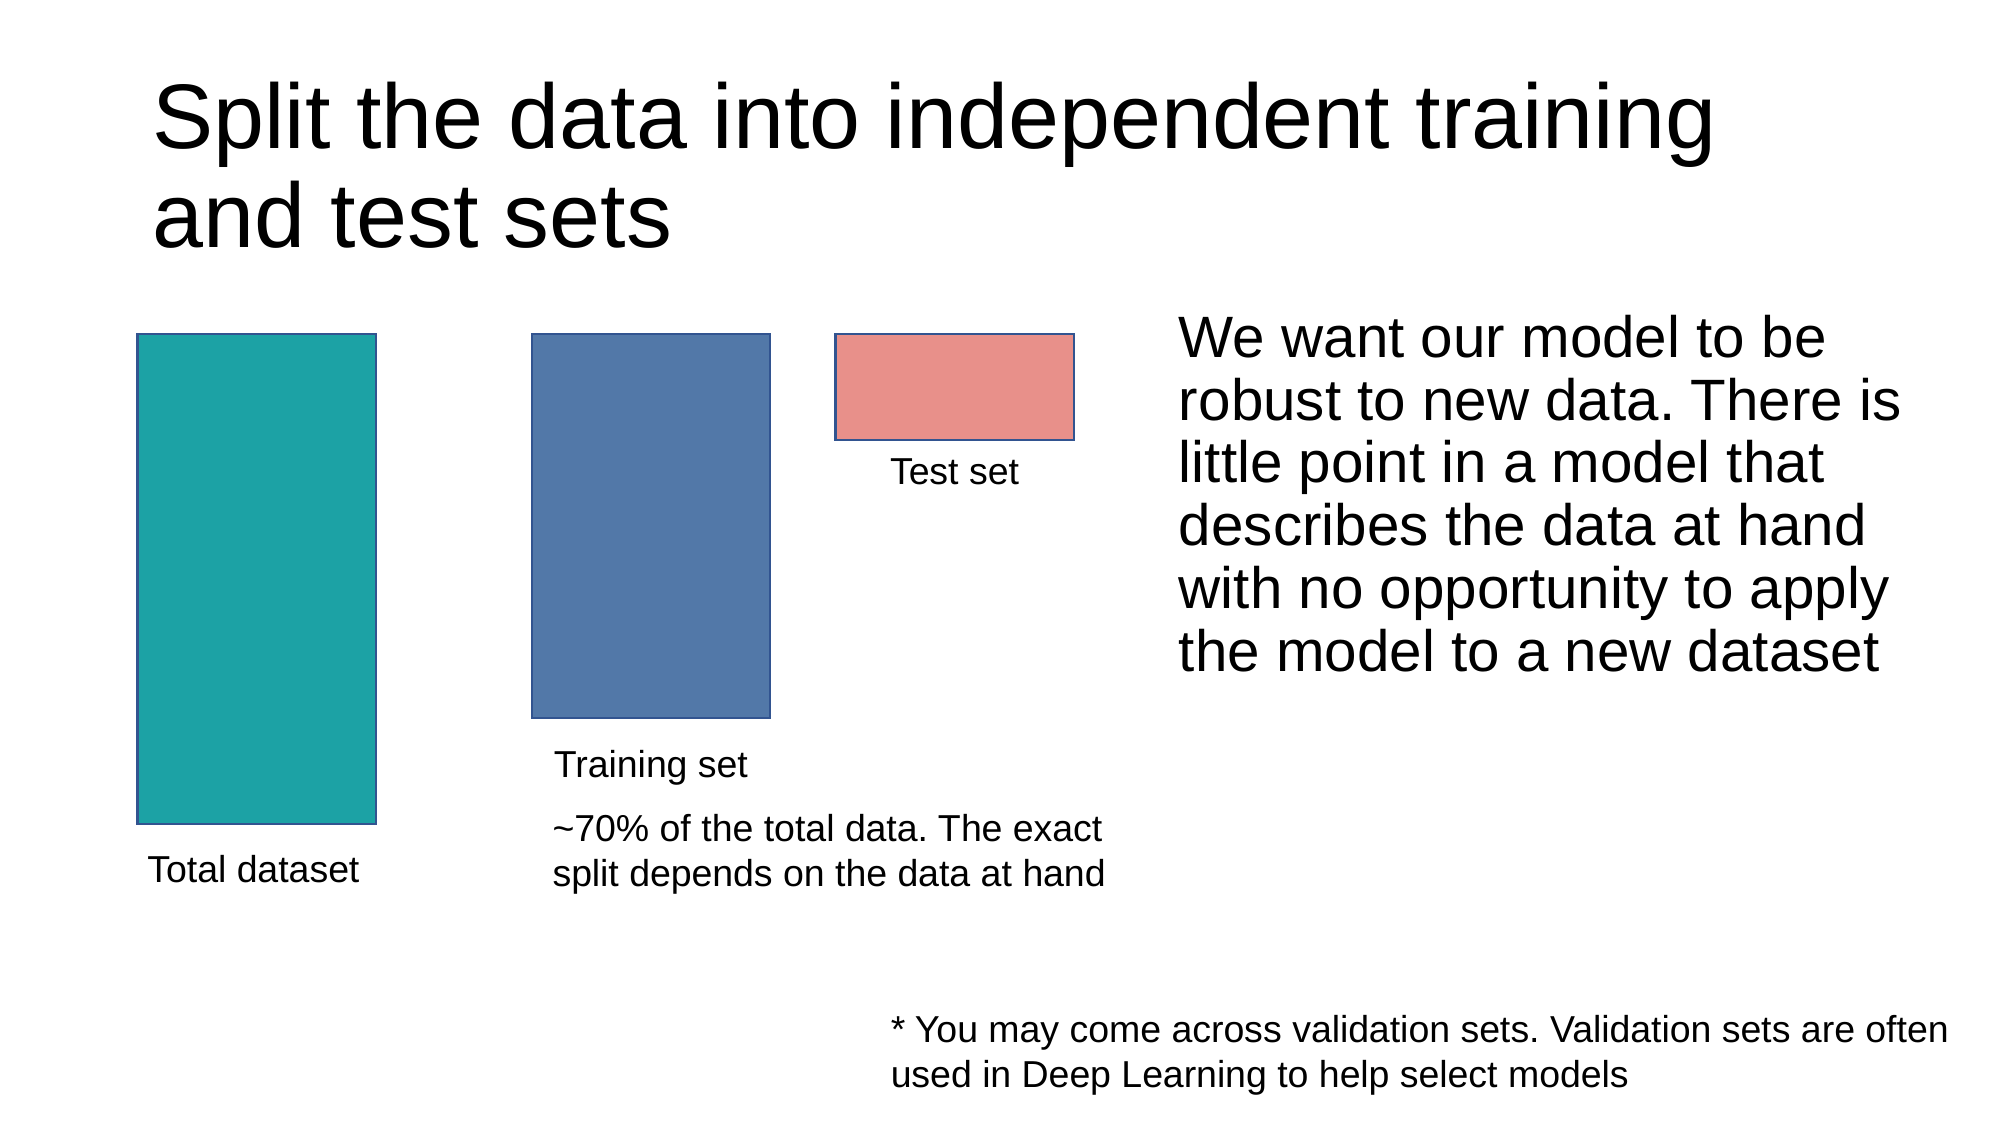

# Split the data into independent training and test sets
We want our model to be robust to new data. There is little point in a model that describes the data at hand with no opportunity to apply the model to a new dataset

Test set
Training set
~70% of the total data. The exact split depends on the data at hand
Total dataset
* You may come across validation sets. Validation sets are often used in Deep Learning to help select models